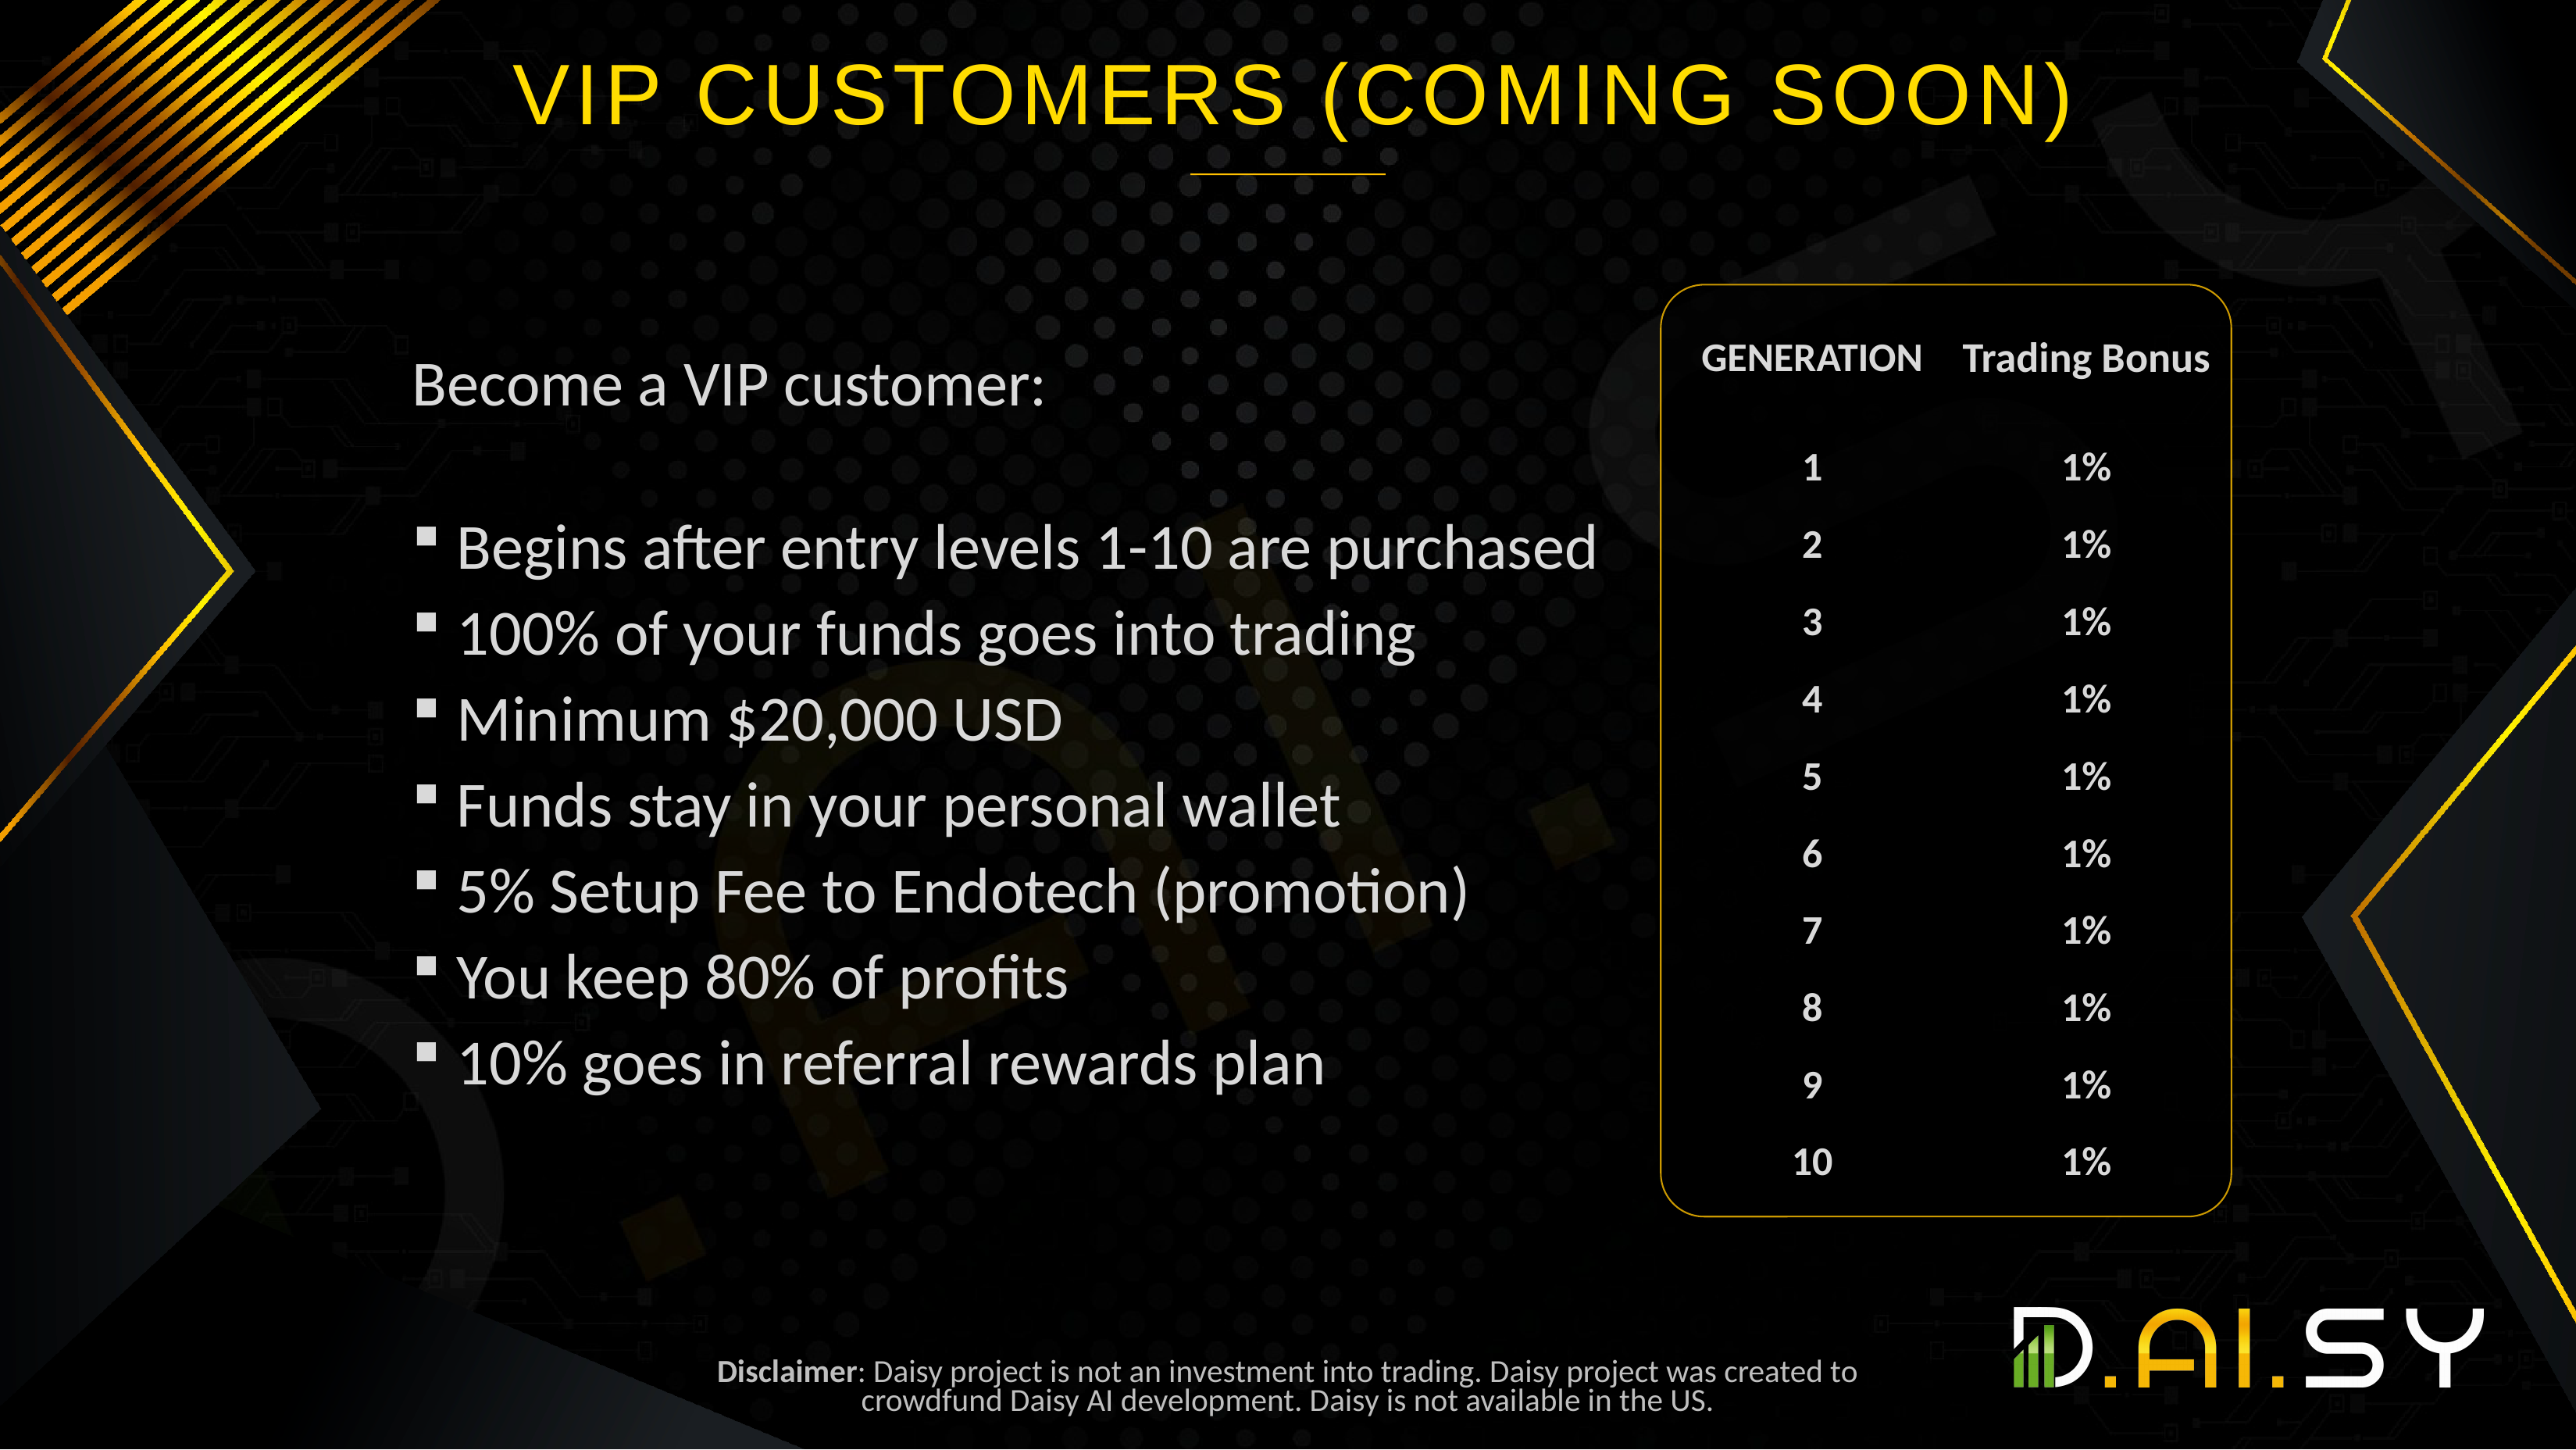

VIP CUSTOMERS (COMING SOON)

| GENERATION | Trading Bonus |
| --- | --- |
| 1 | 1% |
| 2 | 1% |
| 3 | 1% |
| 4 | 1% |
| 5 | 1% |
| 6 | 1% |
| 7 | 1% |
| 8 | 1% |
| 9 | 1% |
| 10 | 1% |
Become a VIP customer:
 Begins after entry levels 1-10 are purchased
 100% of your funds goes into trading
 Minimum $20,000 USD
 Funds stay in your personal wallet
 5% Setup Fee to Endotech (promotion)
 You keep 80% of profits
 10% goes in referral rewards plan
Disclaimer: Daisy project is not an investment into trading. Daisy project was created to crowdfund Daisy AI development. Daisy is not available in the US.